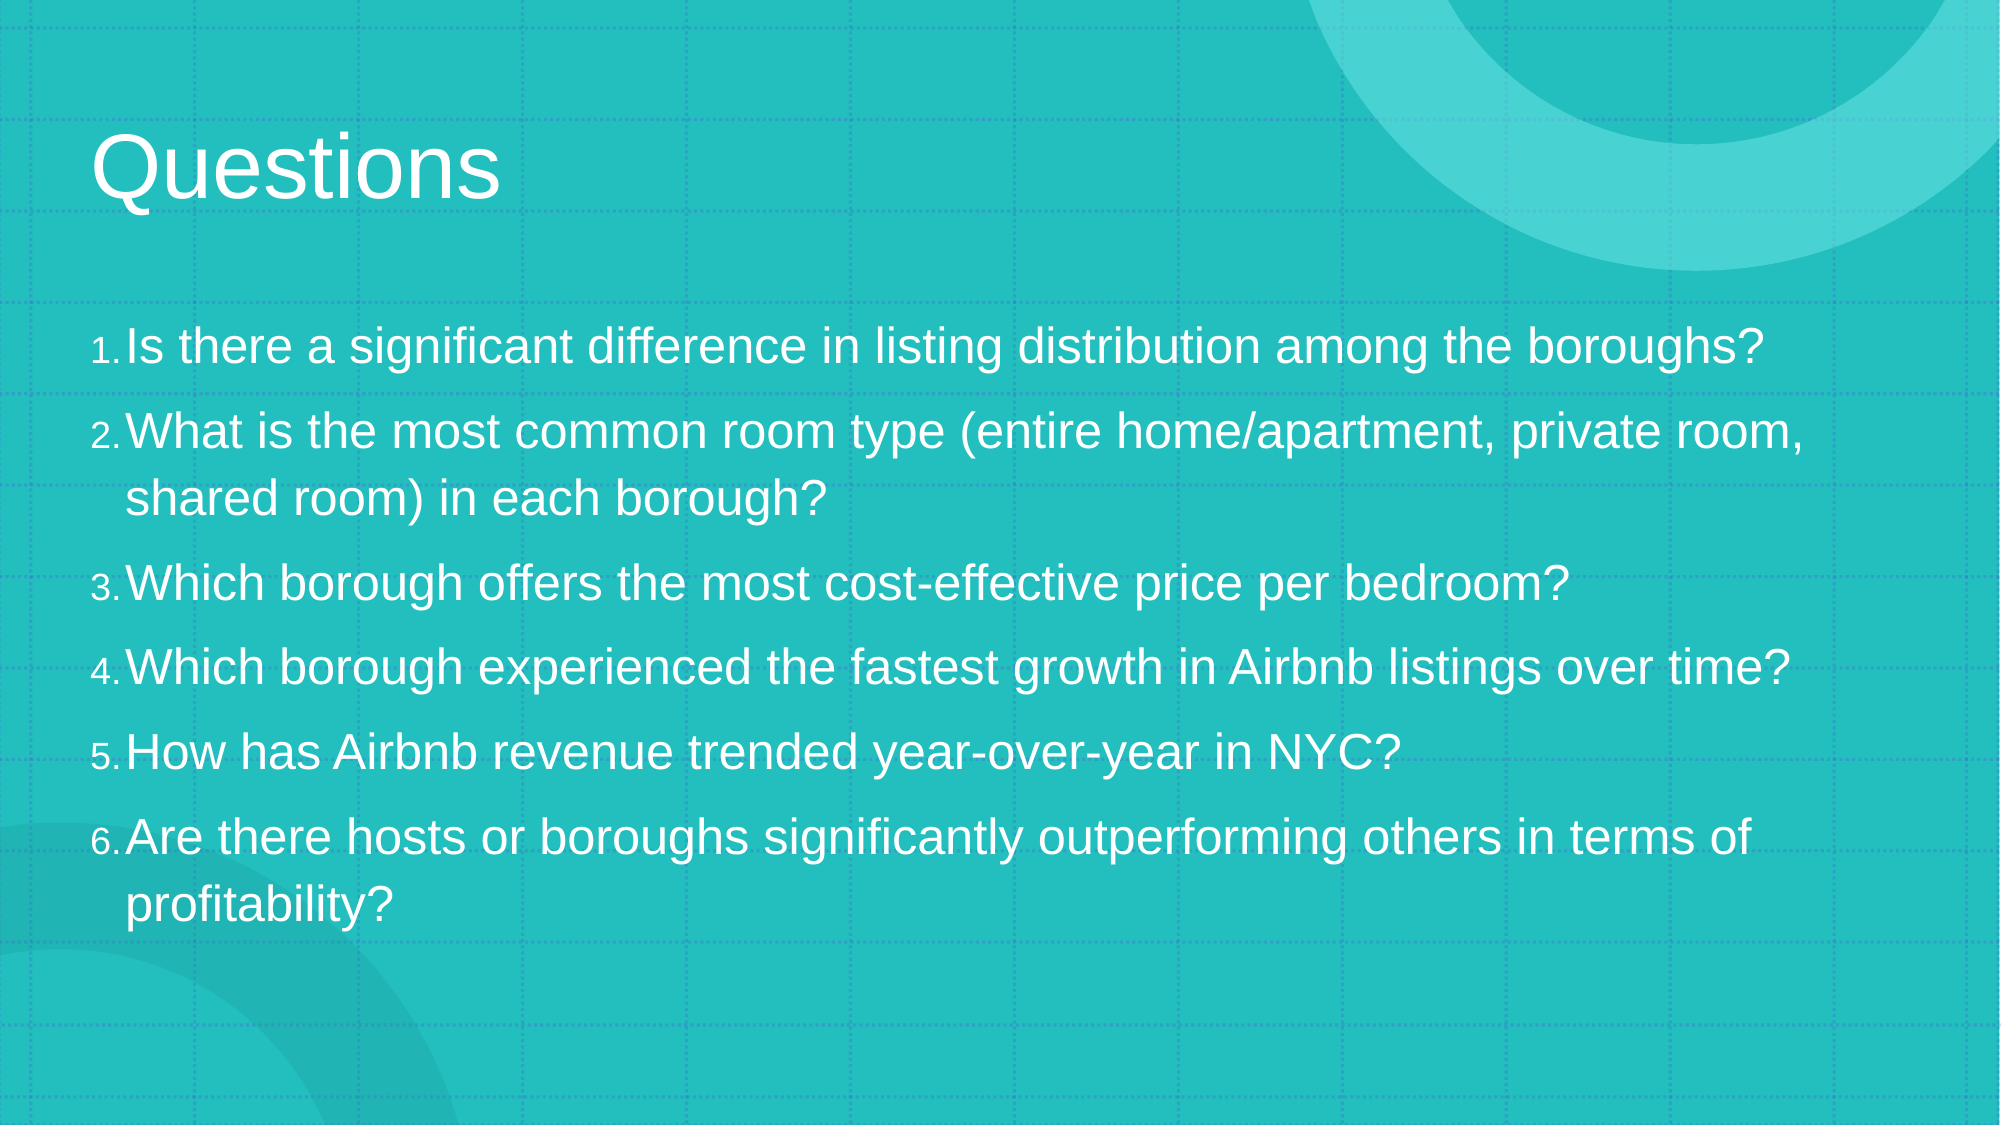

# Questions
Is there a significant difference in listing distribution among the boroughs?
What is the most common room type (entire home/apartment, private room, shared room) in each borough?
Which borough offers the most cost-effective price per bedroom?
Which borough experienced the fastest growth in Airbnb listings over time?
How has Airbnb revenue trended year-over-year in NYC?
Are there hosts or boroughs significantly outperforming others in terms of profitability?